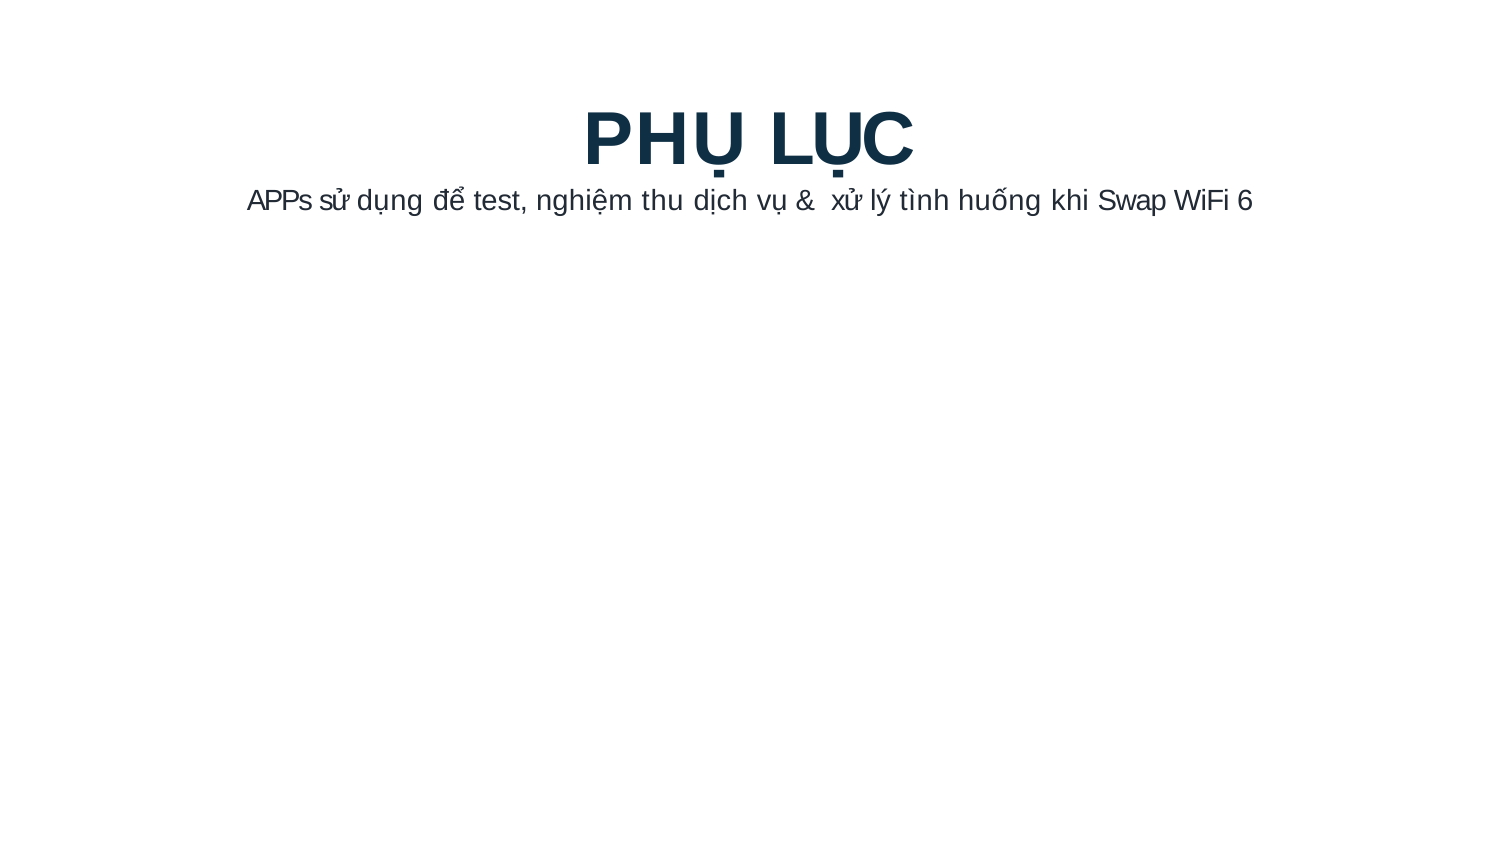

# PHỤ LỤC
APPs sử dụng để test, nghiệm thu dịch vụ & xử lý tình huống khi Swap WiFi 6